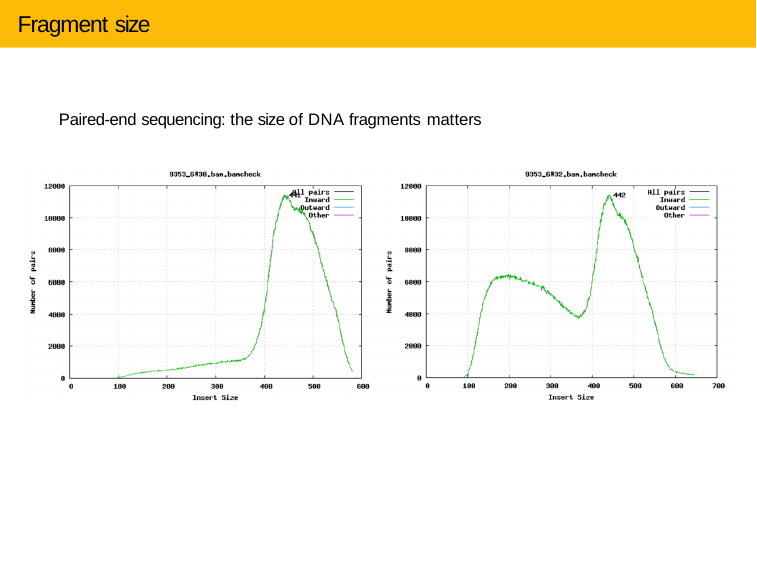

# Fragment size
Paired-end sequencing: the size of DNA fragments matters